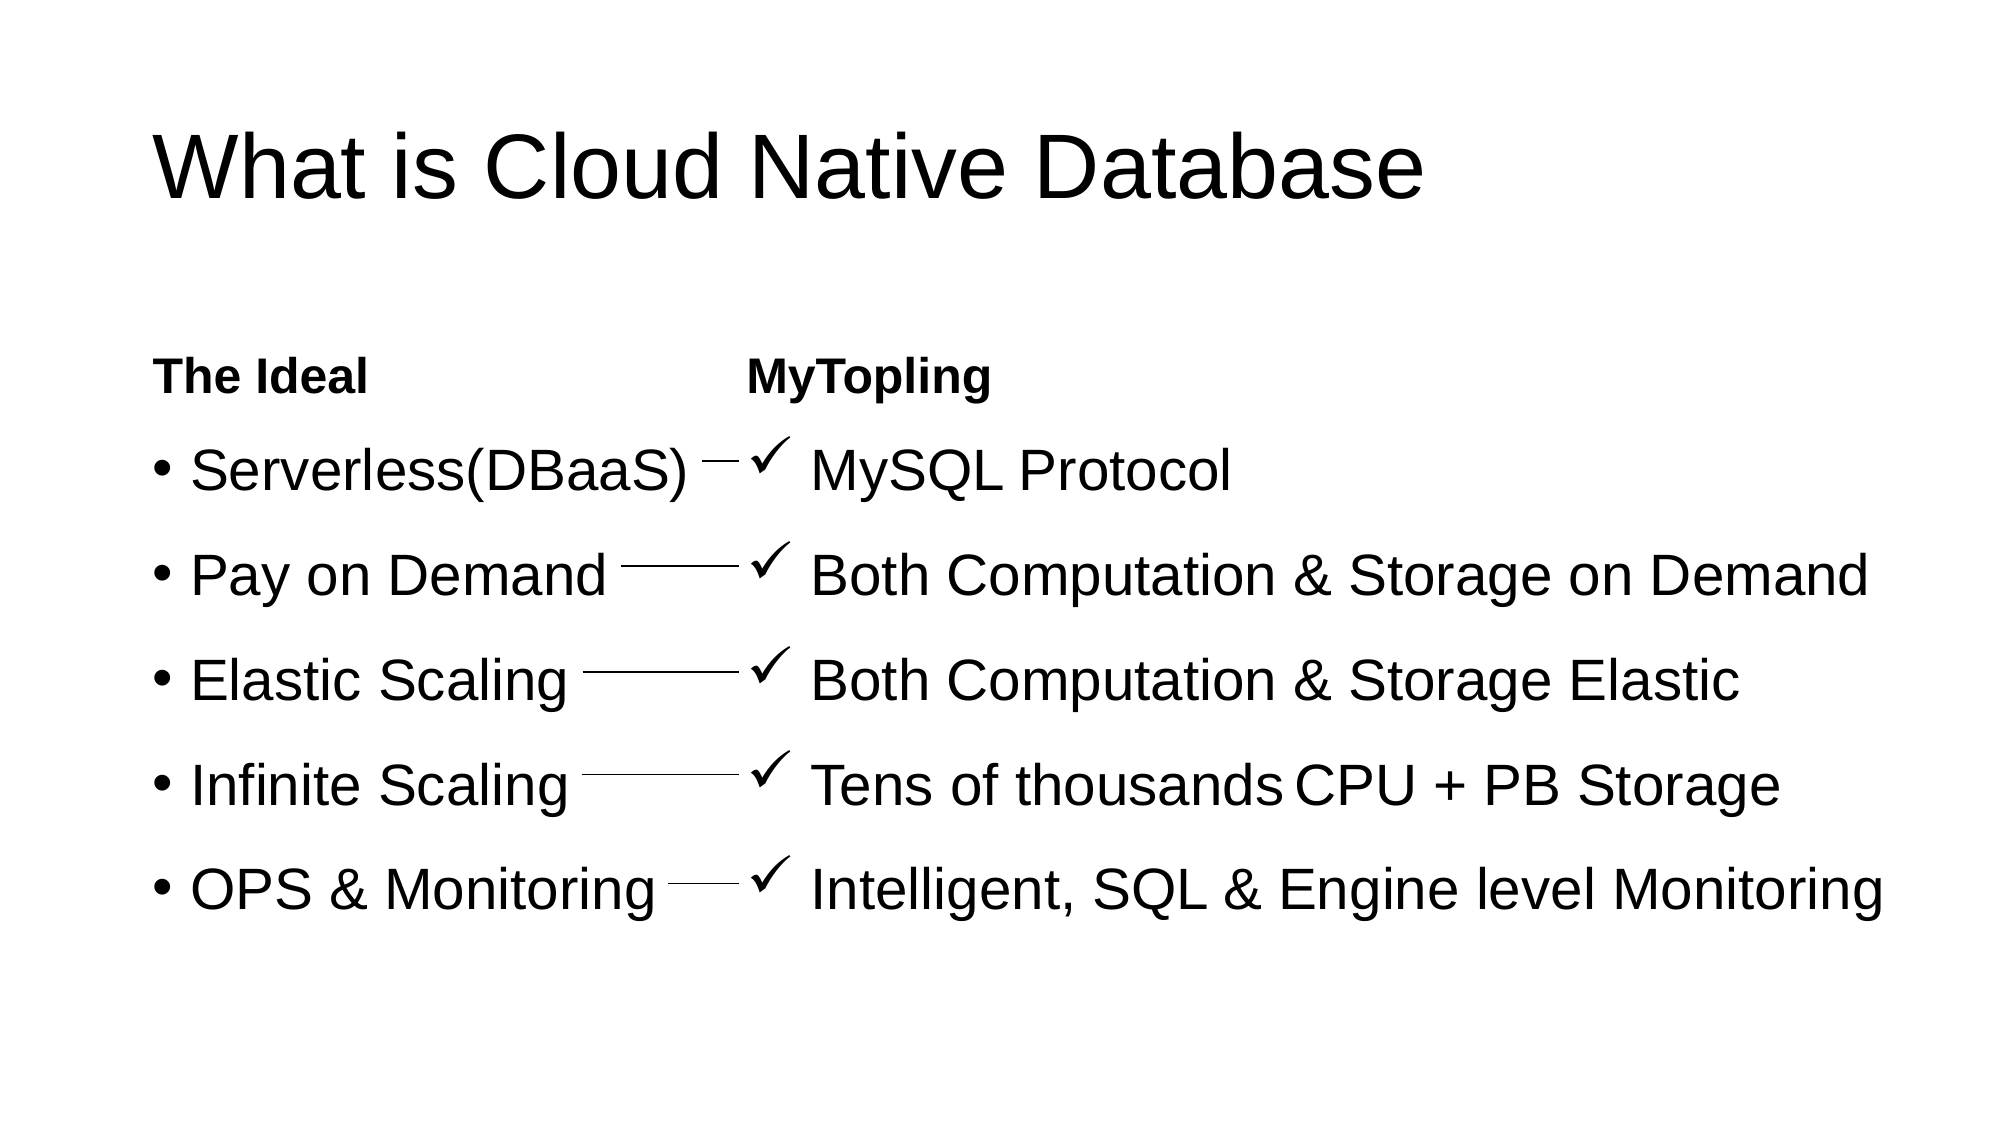

# What is Cloud Native Database
The Ideal
MyTopling
Serverless(DBaaS)
Pay on Demand
Elastic Scaling
Infinite Scaling
OPS & Monitoring
 MySQL Protocol
 Both Computation & Storage on Demand
 Both Computation & Storage Elastic
 Tens of thousands CPU + PB Storage
 Intelligent, SQL & Engine level Monitoring